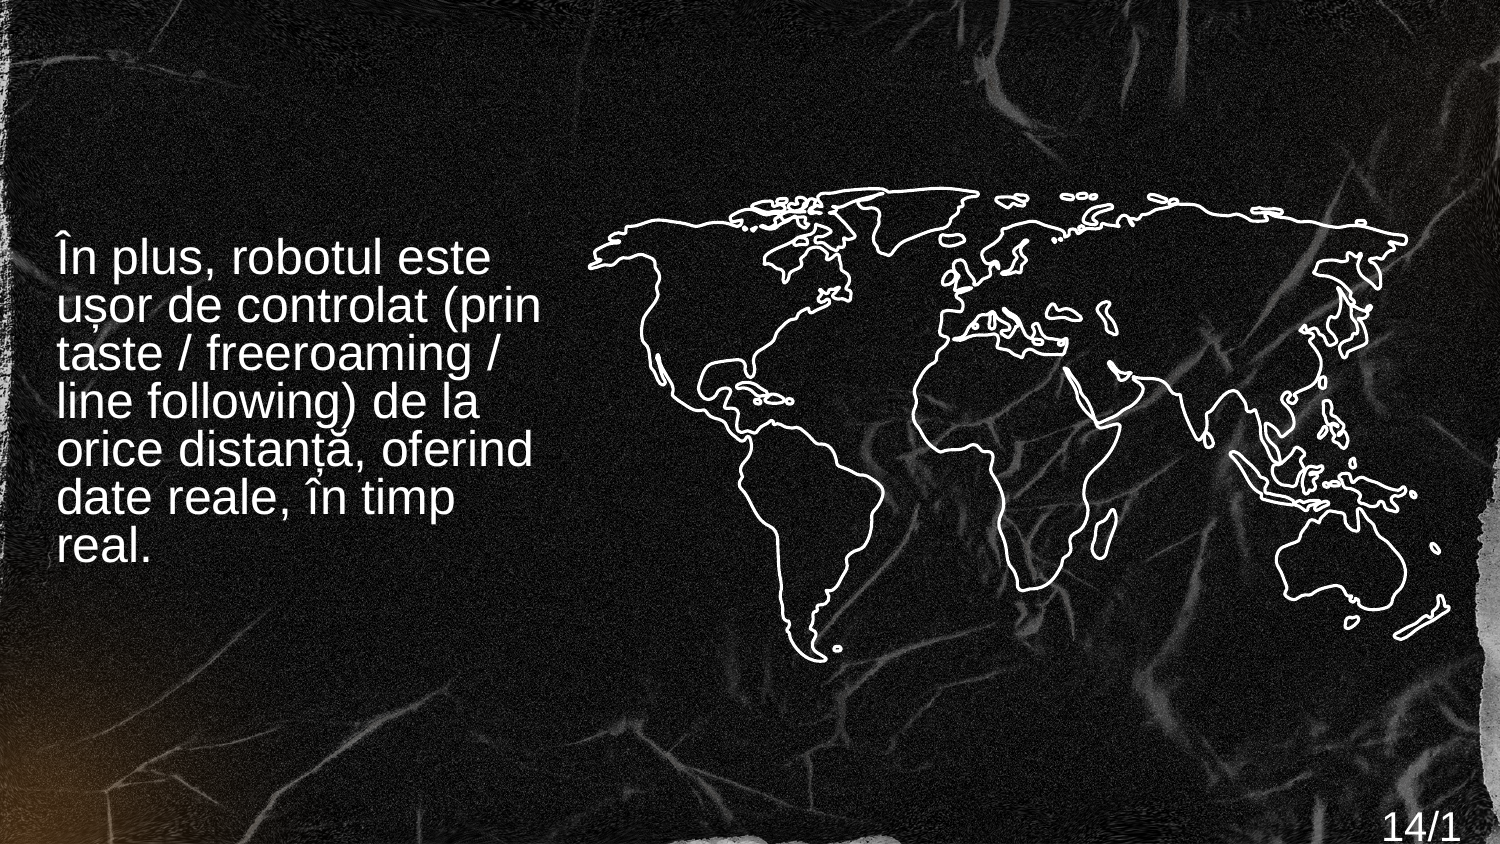

# În plus, robotul este ușor de controlat (prin taste / freeroaming / line following) de la orice distanță, oferind date reale, în timp real.
14/16